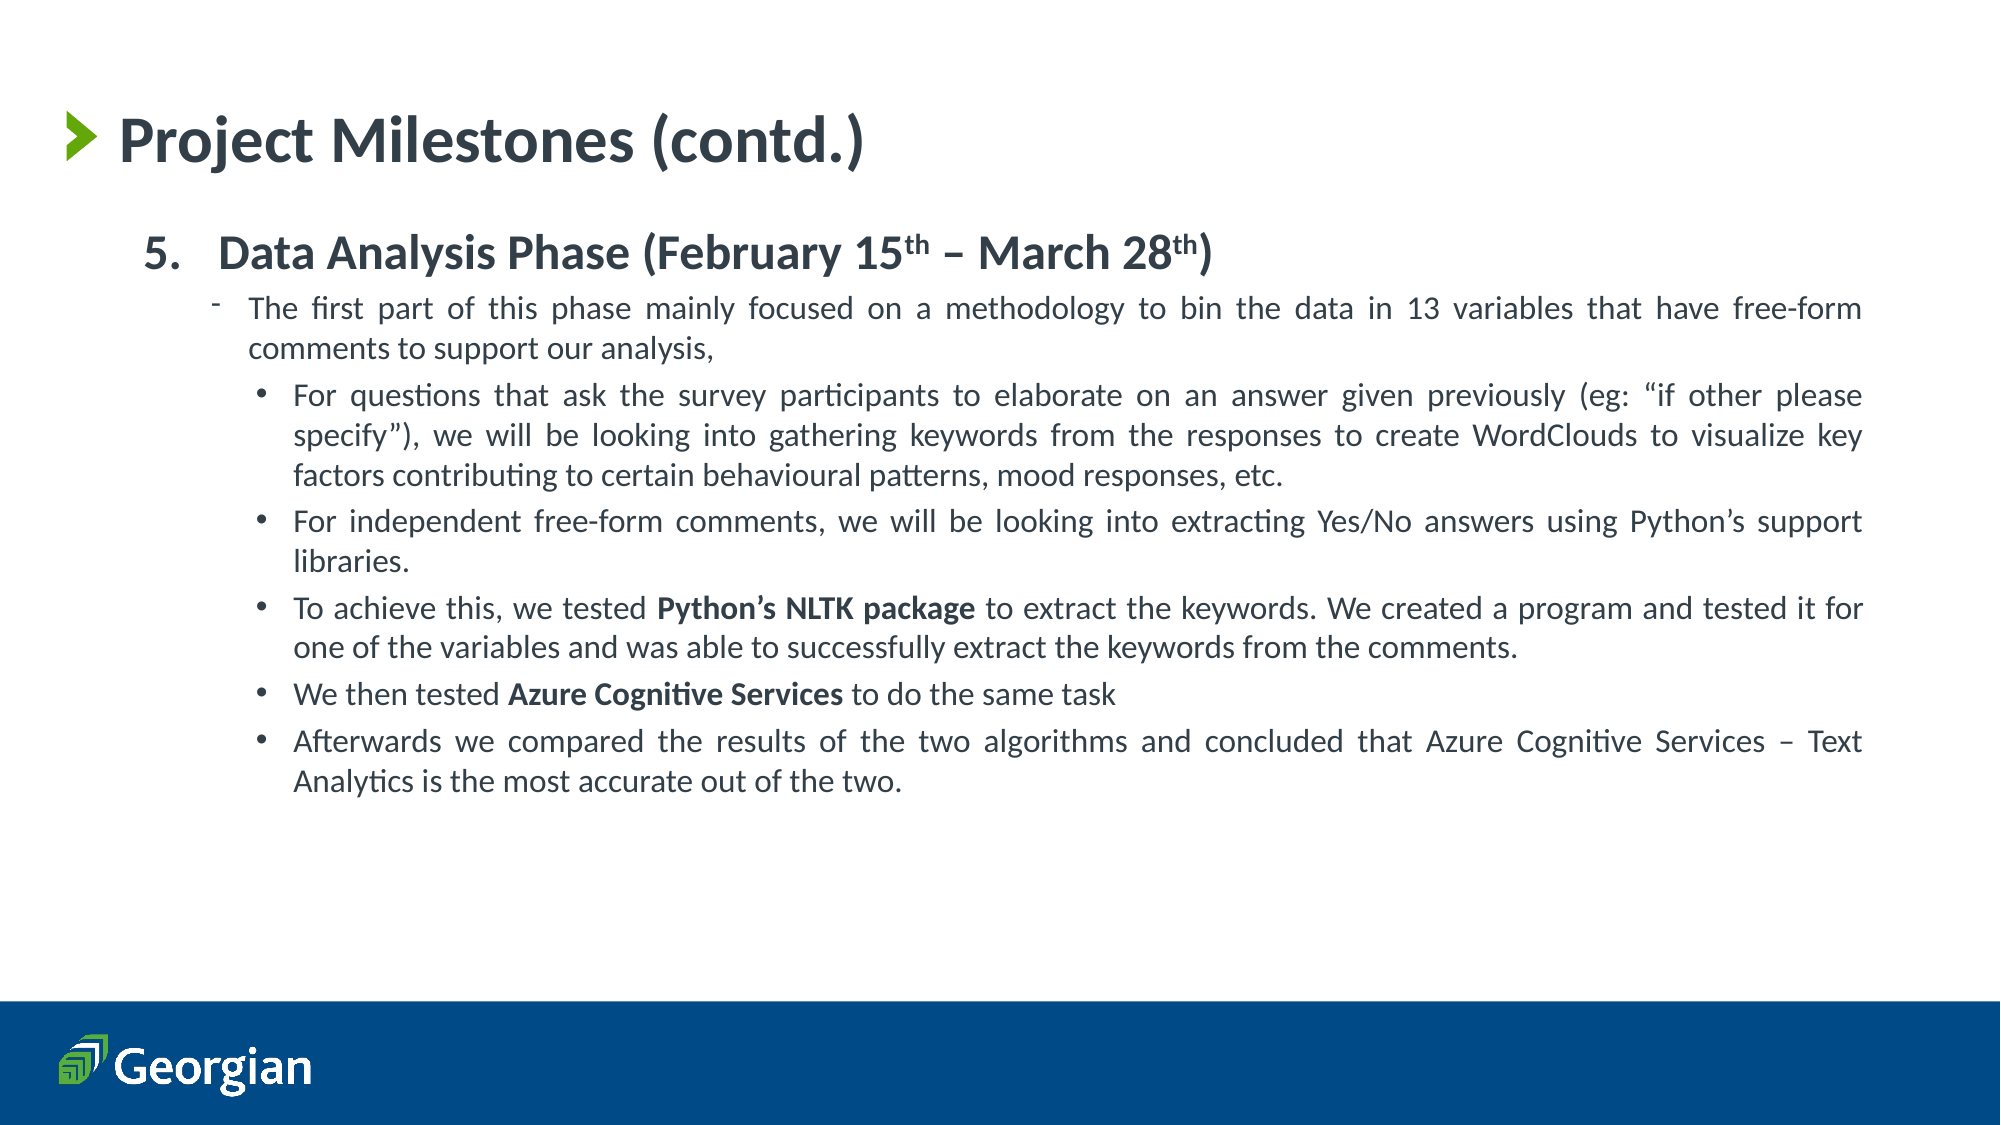

# Project Milestones (contd.)
Data Analysis Phase (February 15th – March 28th)
The first part of this phase mainly focused on a methodology to bin the data in 13 variables that have free-form comments to support our analysis,
For questions that ask the survey participants to elaborate on an answer given previously (eg: “if other please specify”), we will be looking into gathering keywords from the responses to create WordClouds to visualize key factors contributing to certain behavioural patterns, mood responses, etc.
For independent free-form comments, we will be looking into extracting Yes/No answers using Python’s support libraries.
To achieve this, we tested Python’s NLTK package to extract the keywords. We created a program and tested it for one of the variables and was able to successfully extract the keywords from the comments.
We then tested Azure Cognitive Services to do the same task
Afterwards we compared the results of the two algorithms and concluded that Azure Cognitive Services – Text Analytics is the most accurate out of the two.